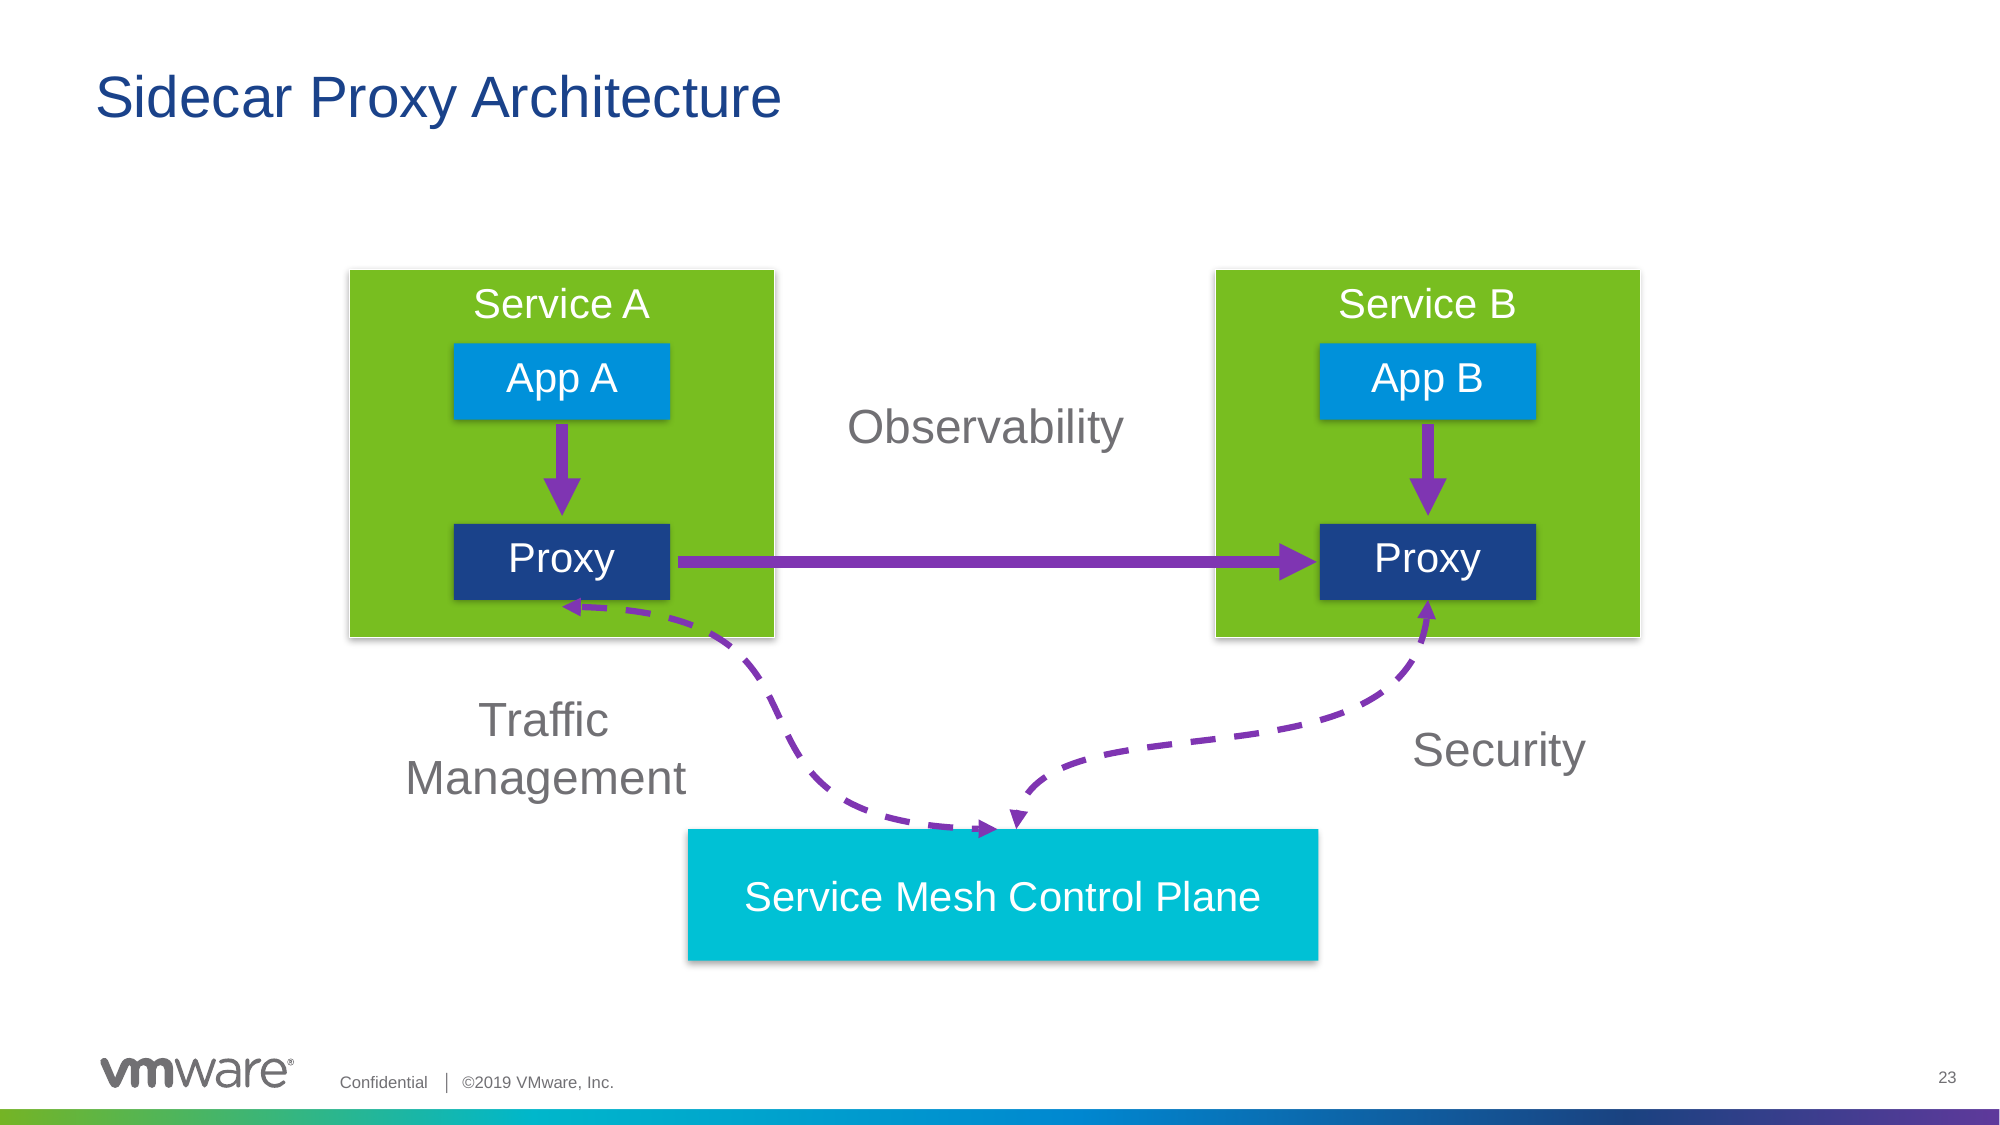

# Sidecar Proxy Architecture
Service B
App B
Proxy
Service A
App A
Proxy
Observability
Traffic  Management
Security
Service Mesh Control Plane